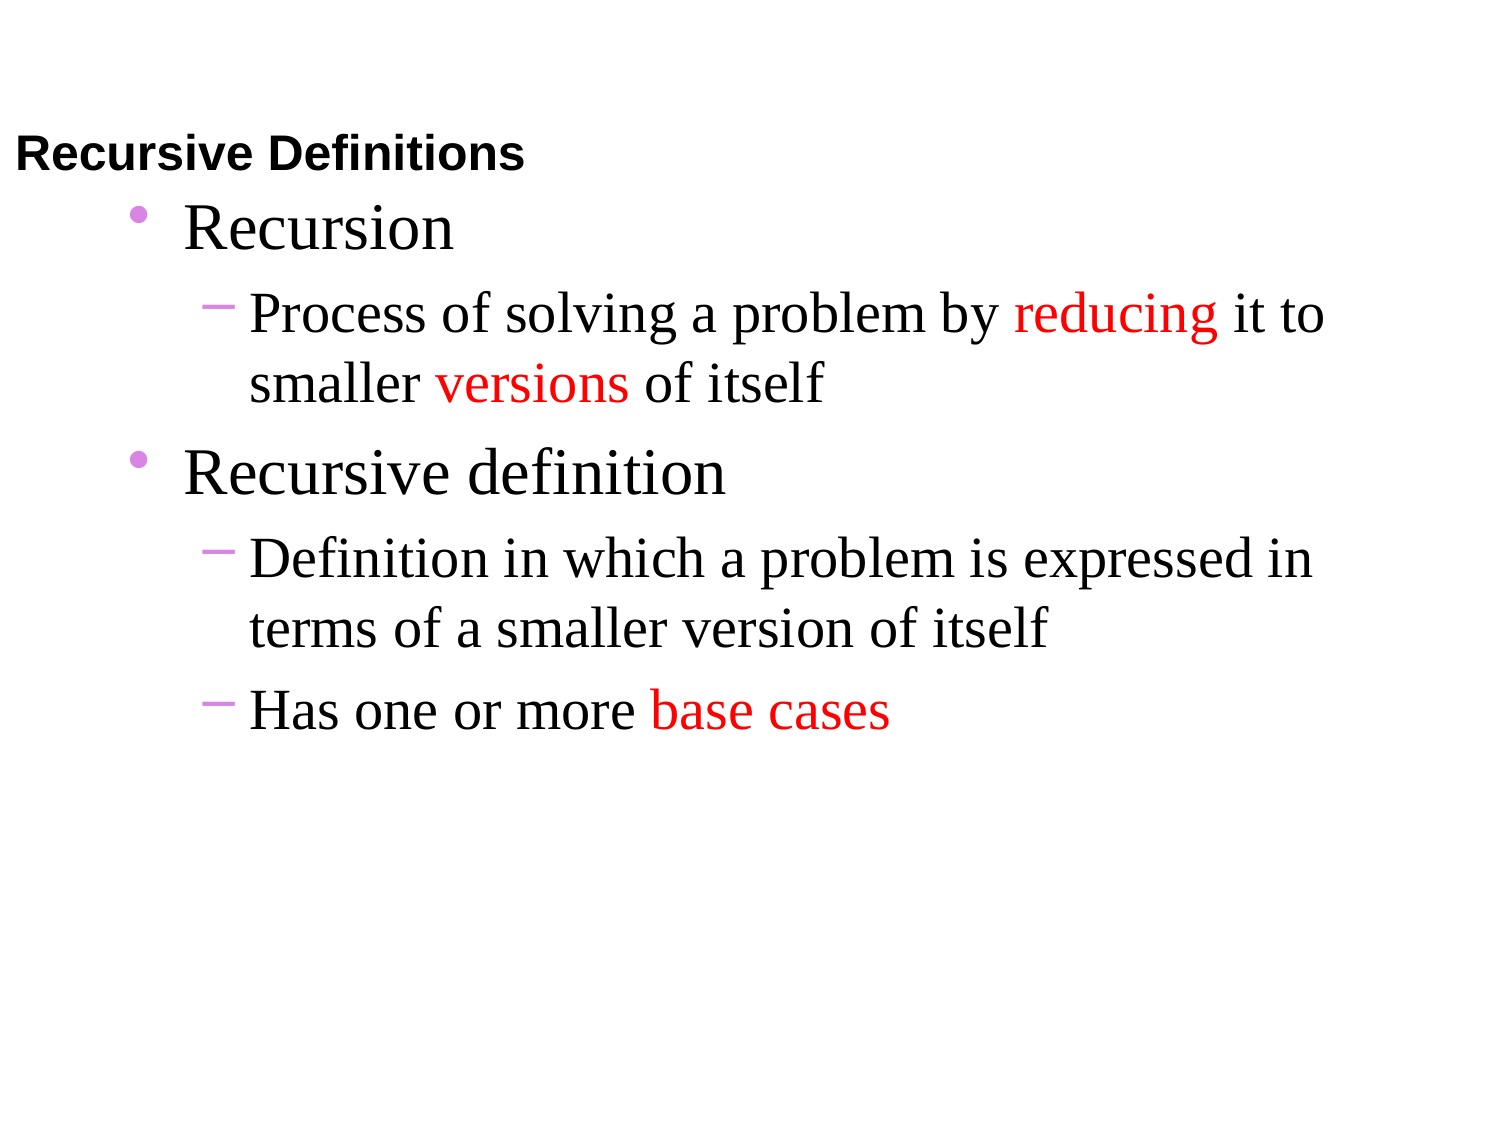

# Recursive Definitions
Recursion
Process of solving a problem by reducing it to smaller versions of itself
Recursive definition
Definition in which a problem is expressed in terms of a smaller version of itself
Has one or more base cases